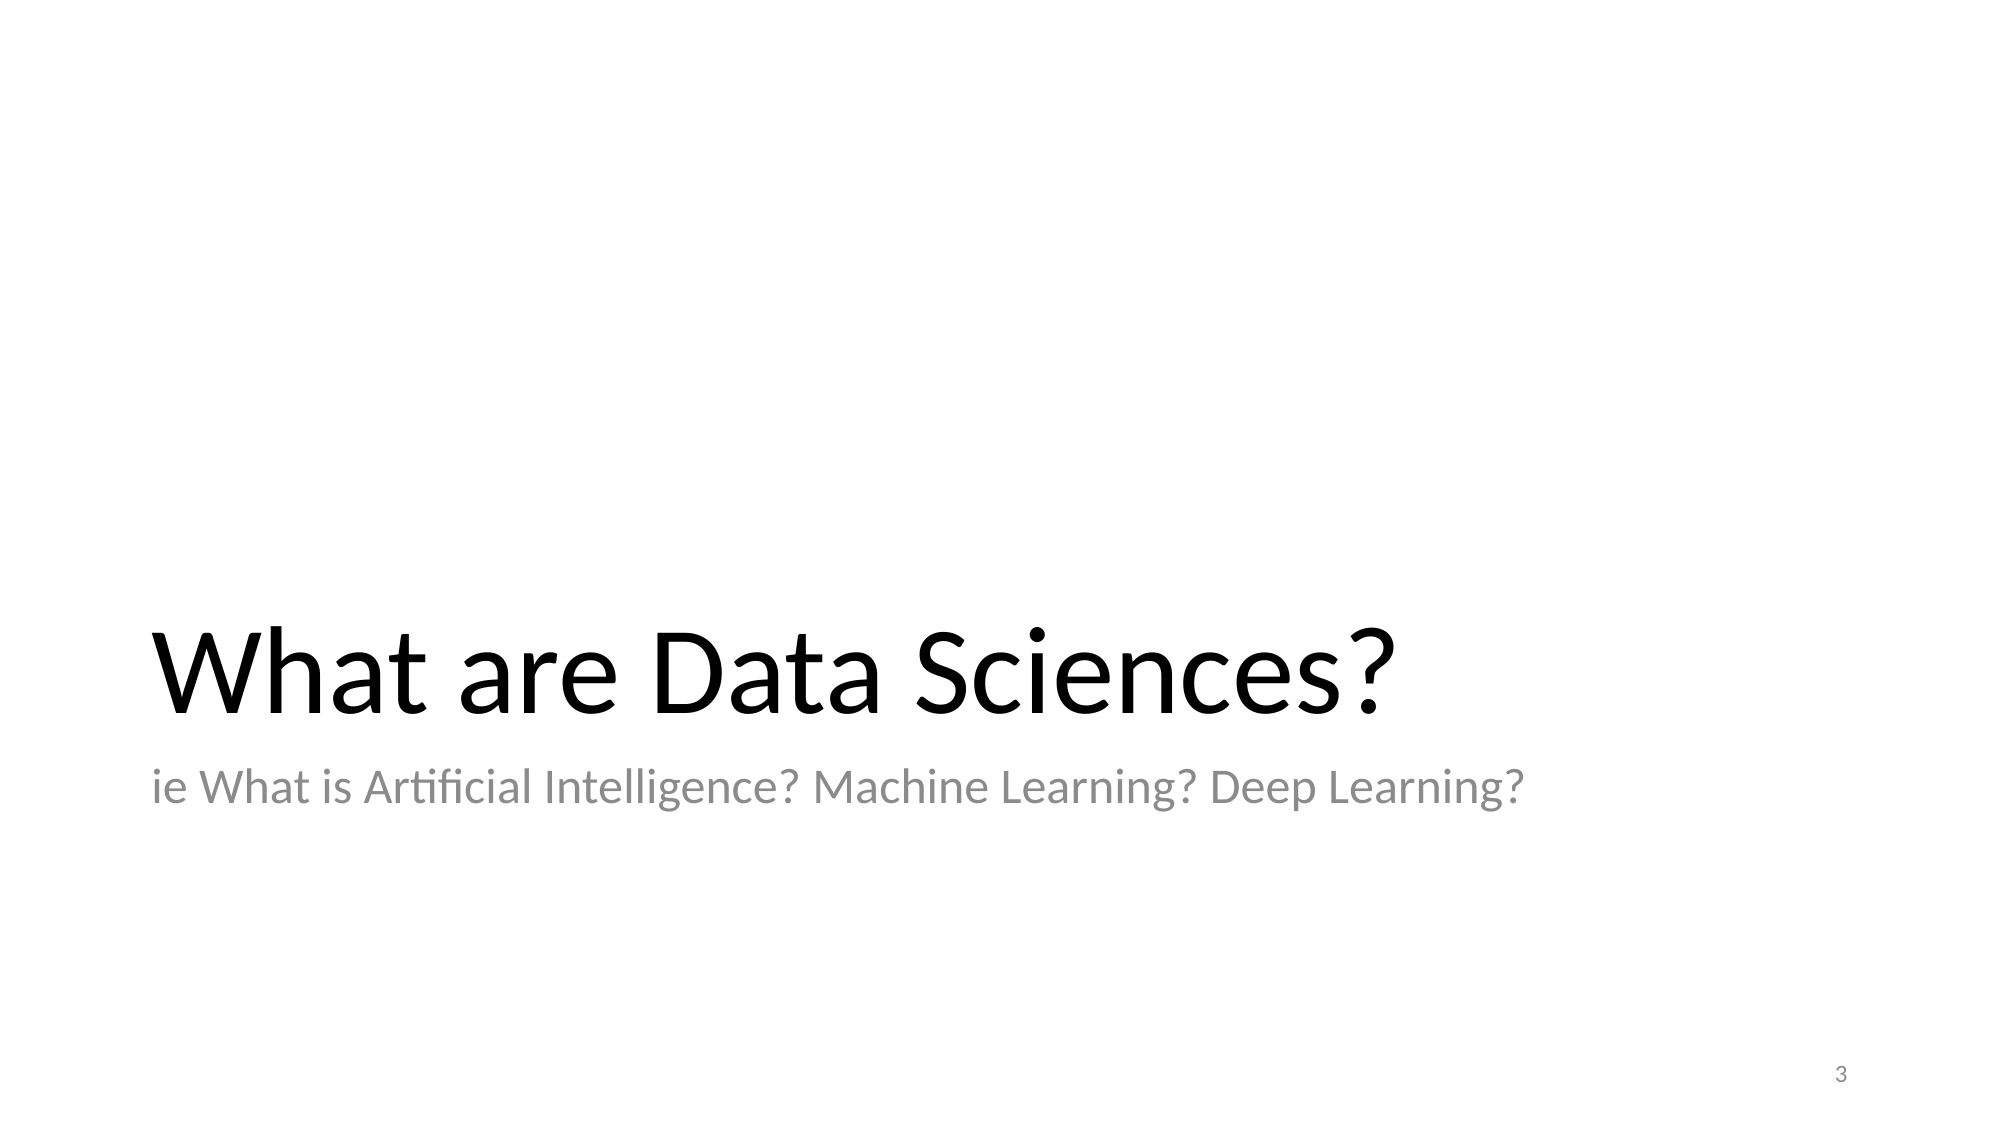

# What are Data Sciences?
ie What is Artificial Intelligence? Machine Learning? Deep Learning?
3